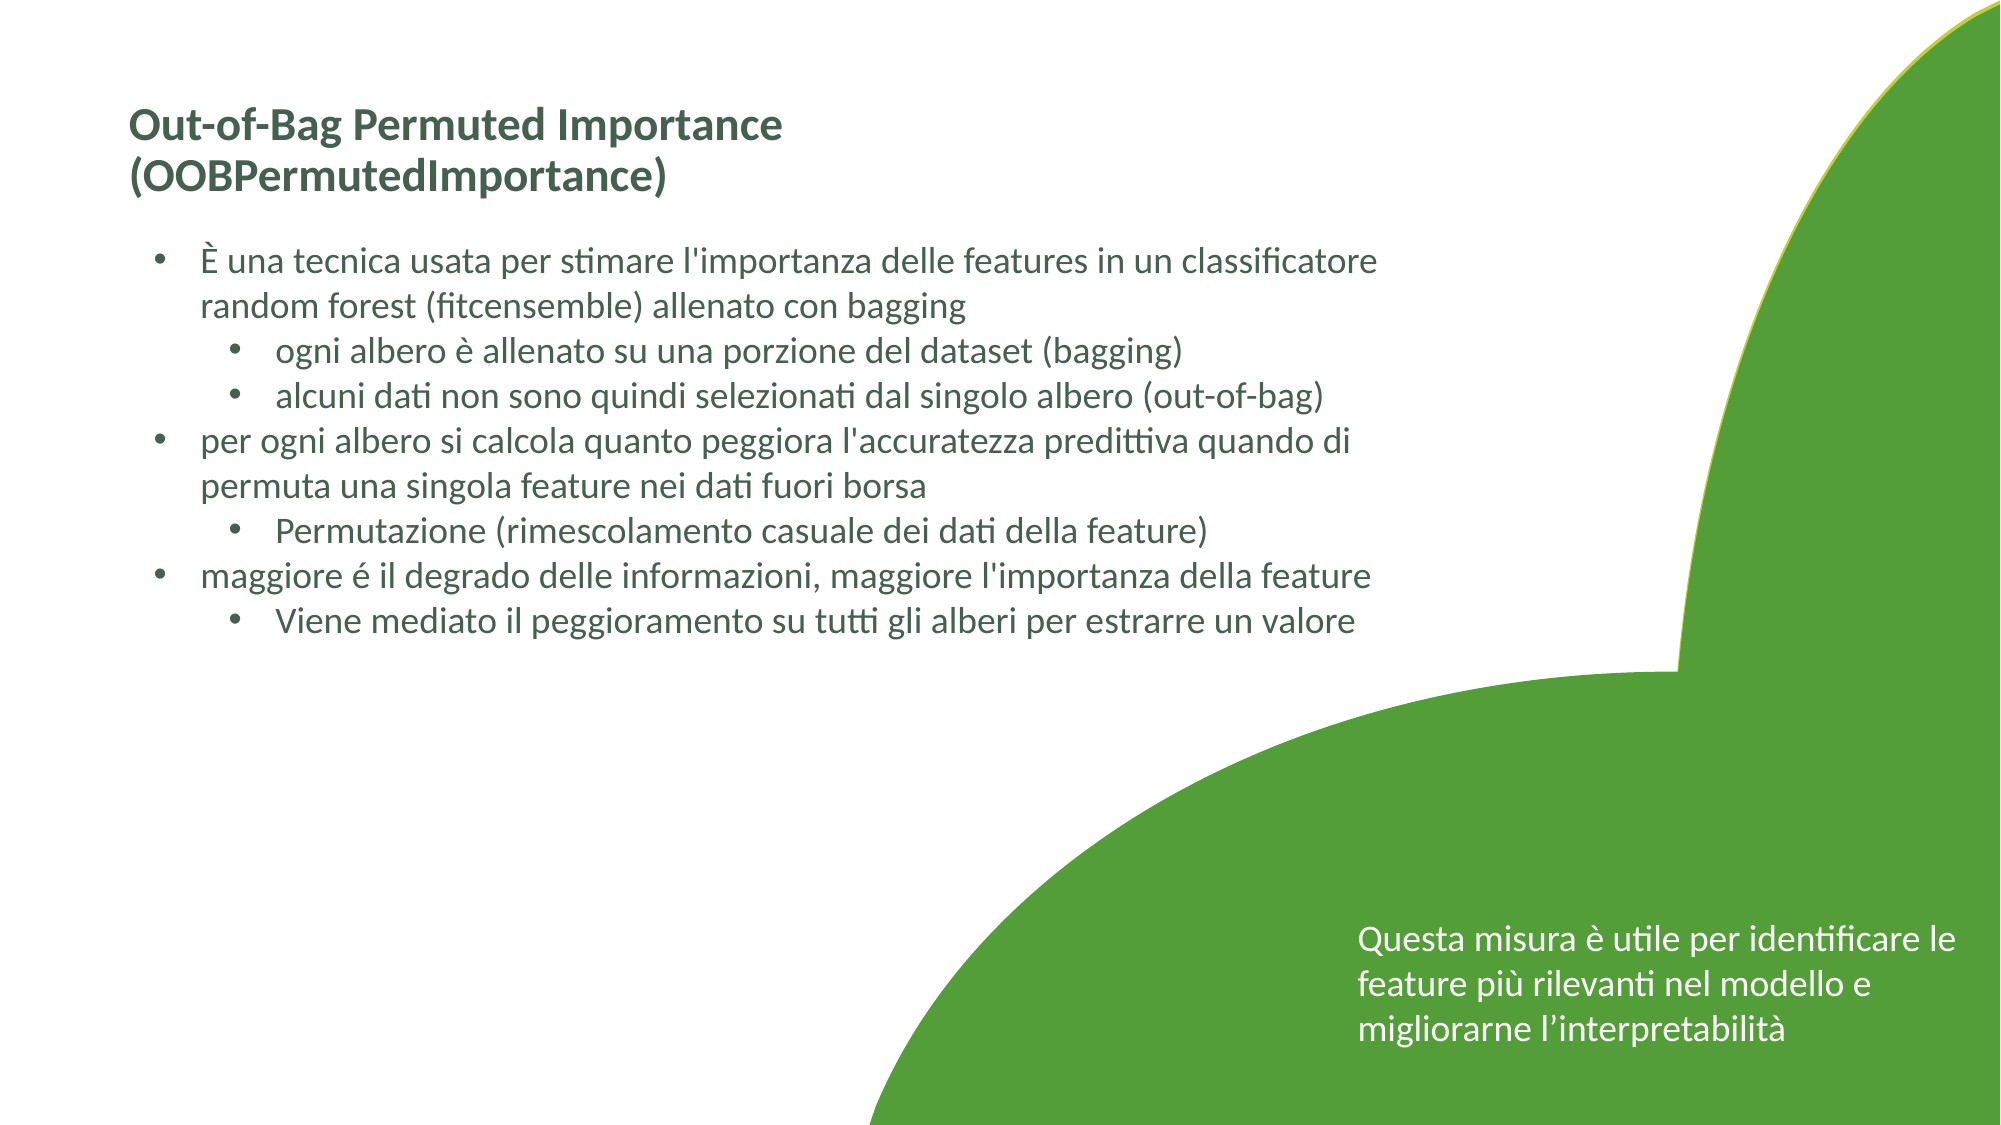

# Out-of-Bag Permuted Importance (OOBPermutedImportance)
È una tecnica usata per stimare l'importanza delle features in un classificatore random forest (fitcensemble) allenato con bagging
ogni albero è allenato su una porzione del dataset (bagging)
alcuni dati non sono quindi selezionati dal singolo albero (out-of-bag)
per ogni albero si calcola quanto peggiora l'accuratezza predittiva quando di permuta una singola feature nei dati fuori borsa
Permutazione (rimescolamento casuale dei dati della feature)
maggiore é il degrado delle informazioni, maggiore l'importanza della feature
Viene mediato il peggioramento su tutti gli alberi per estrarre un valore

Questa misura è utile per identificare le feature più rilevanti nel modello e migliorarne l’interpretabilità